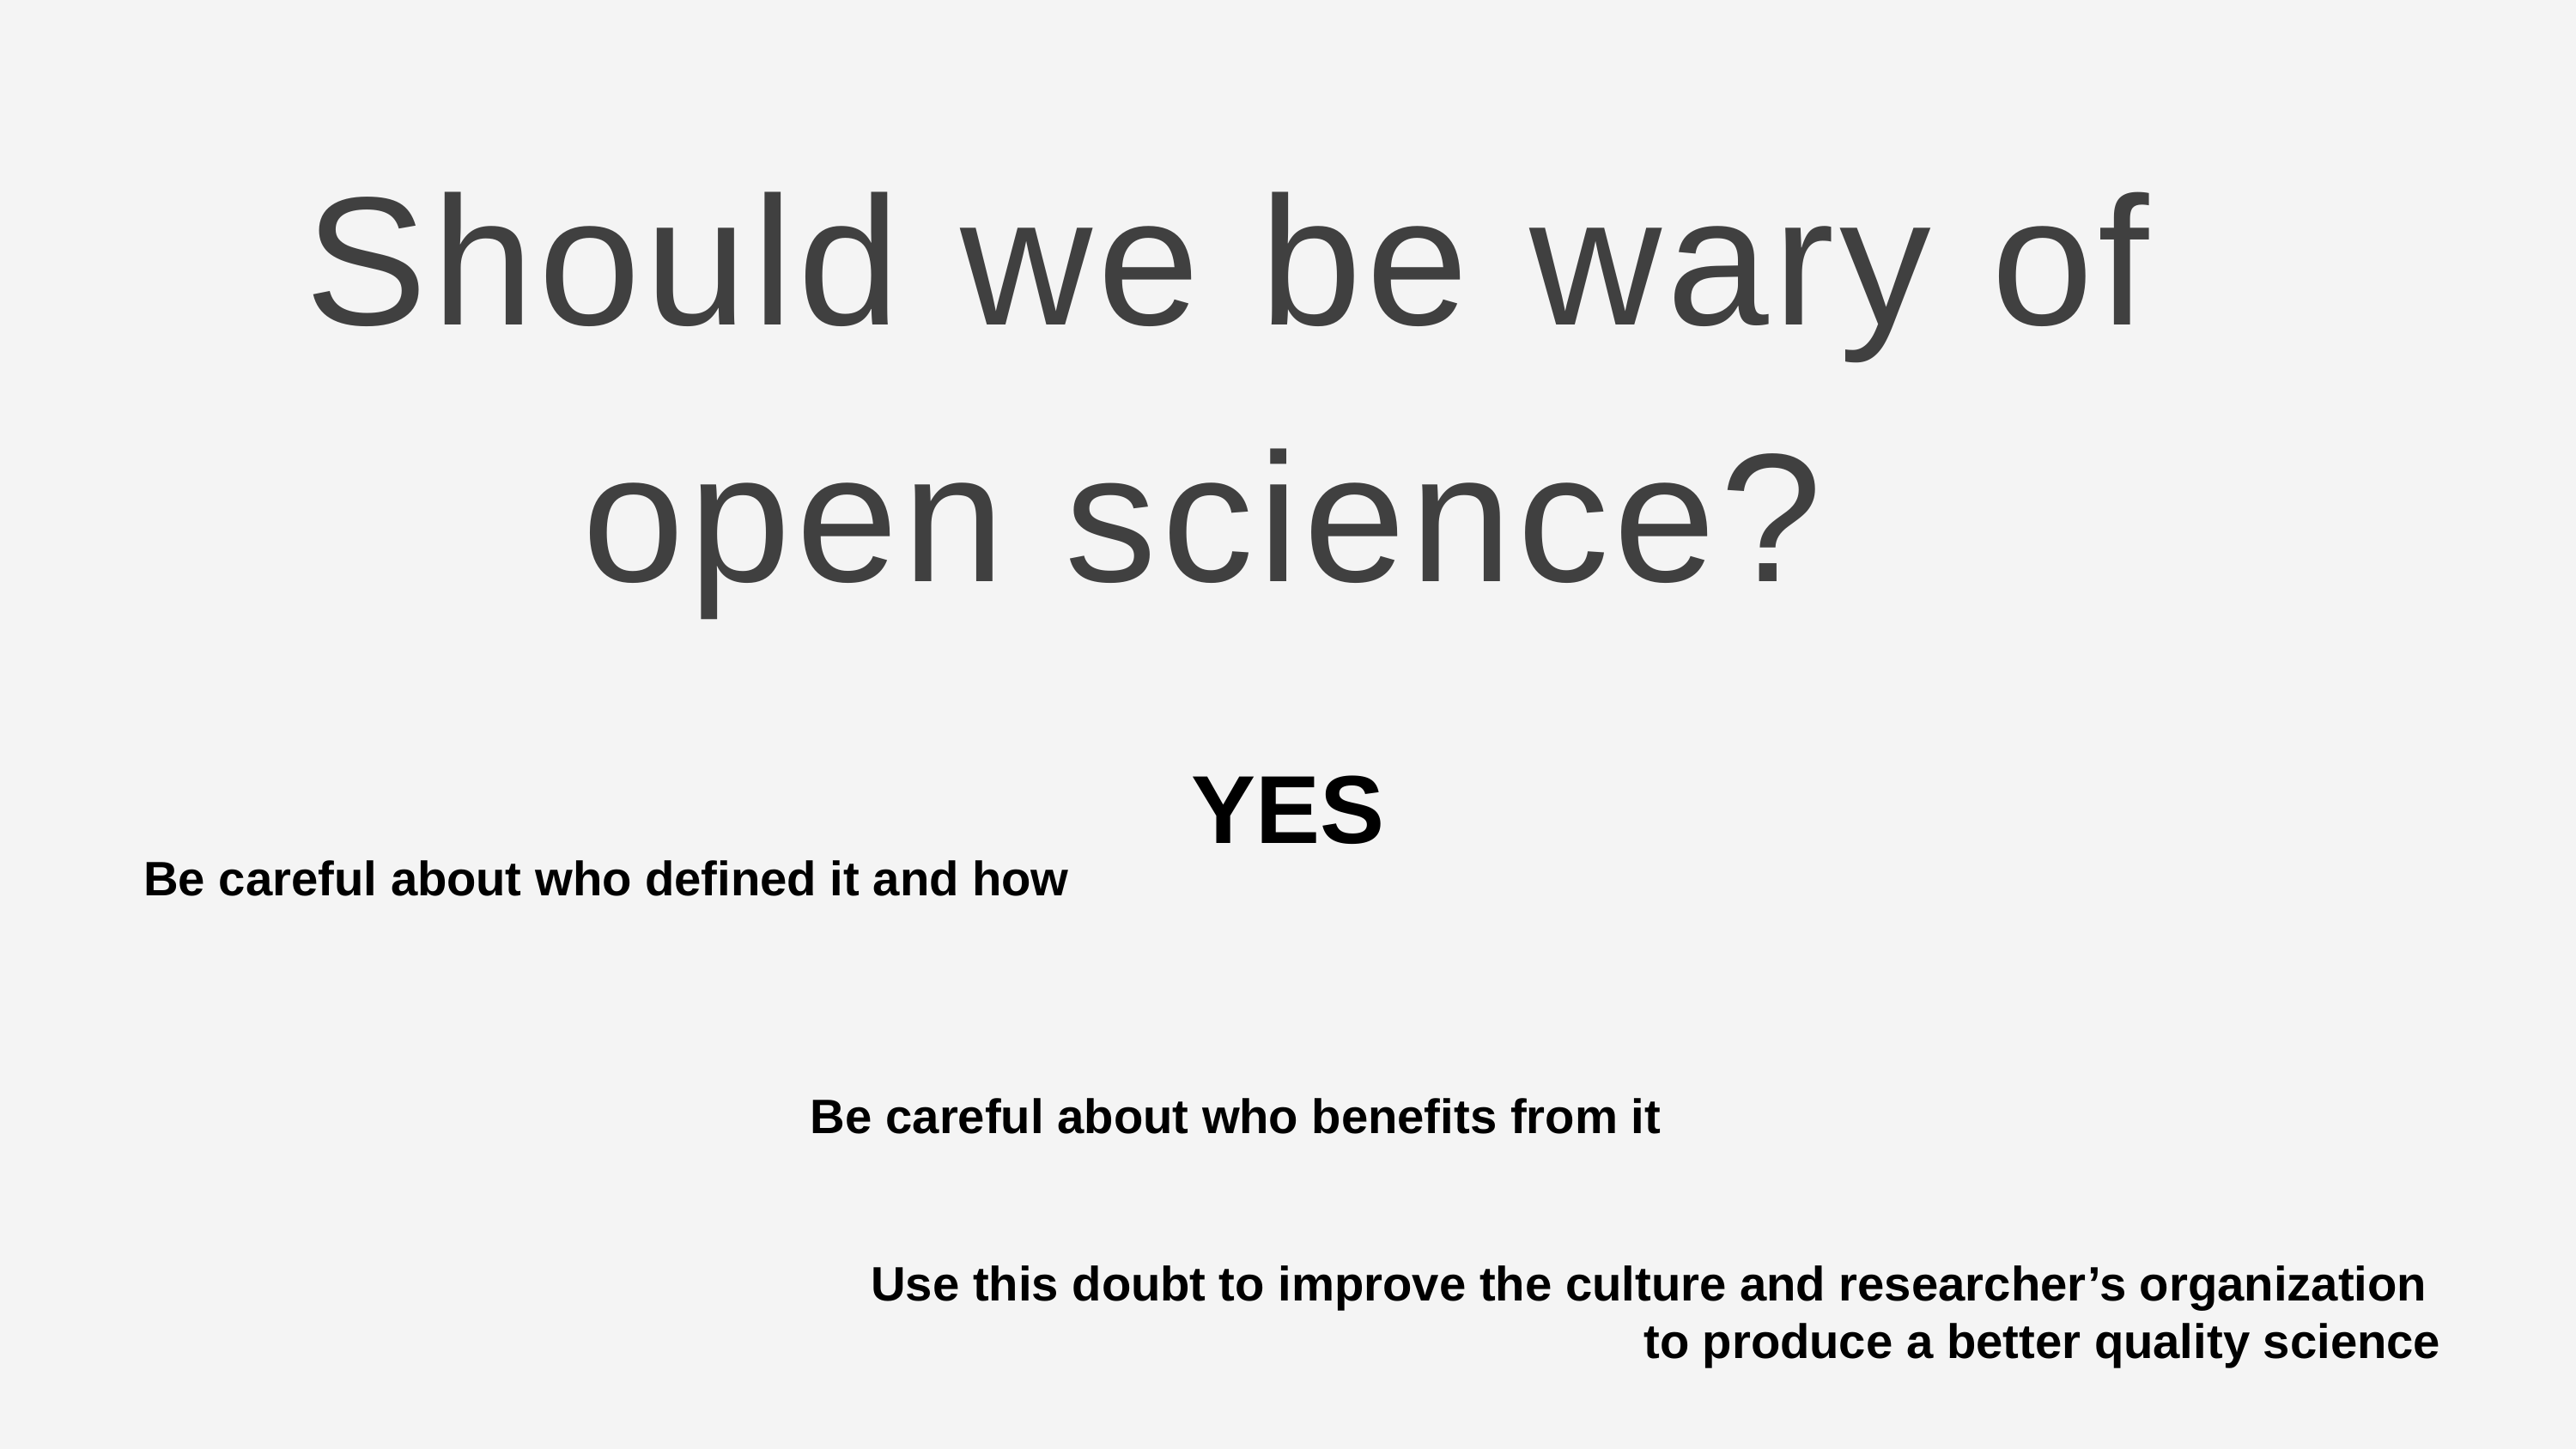

Should we be wary of open science?
YES
Be careful about who defined it and how
Be careful about who benefits from it
Use this doubt to improve the culture and researcher’s organization
to produce a better quality science